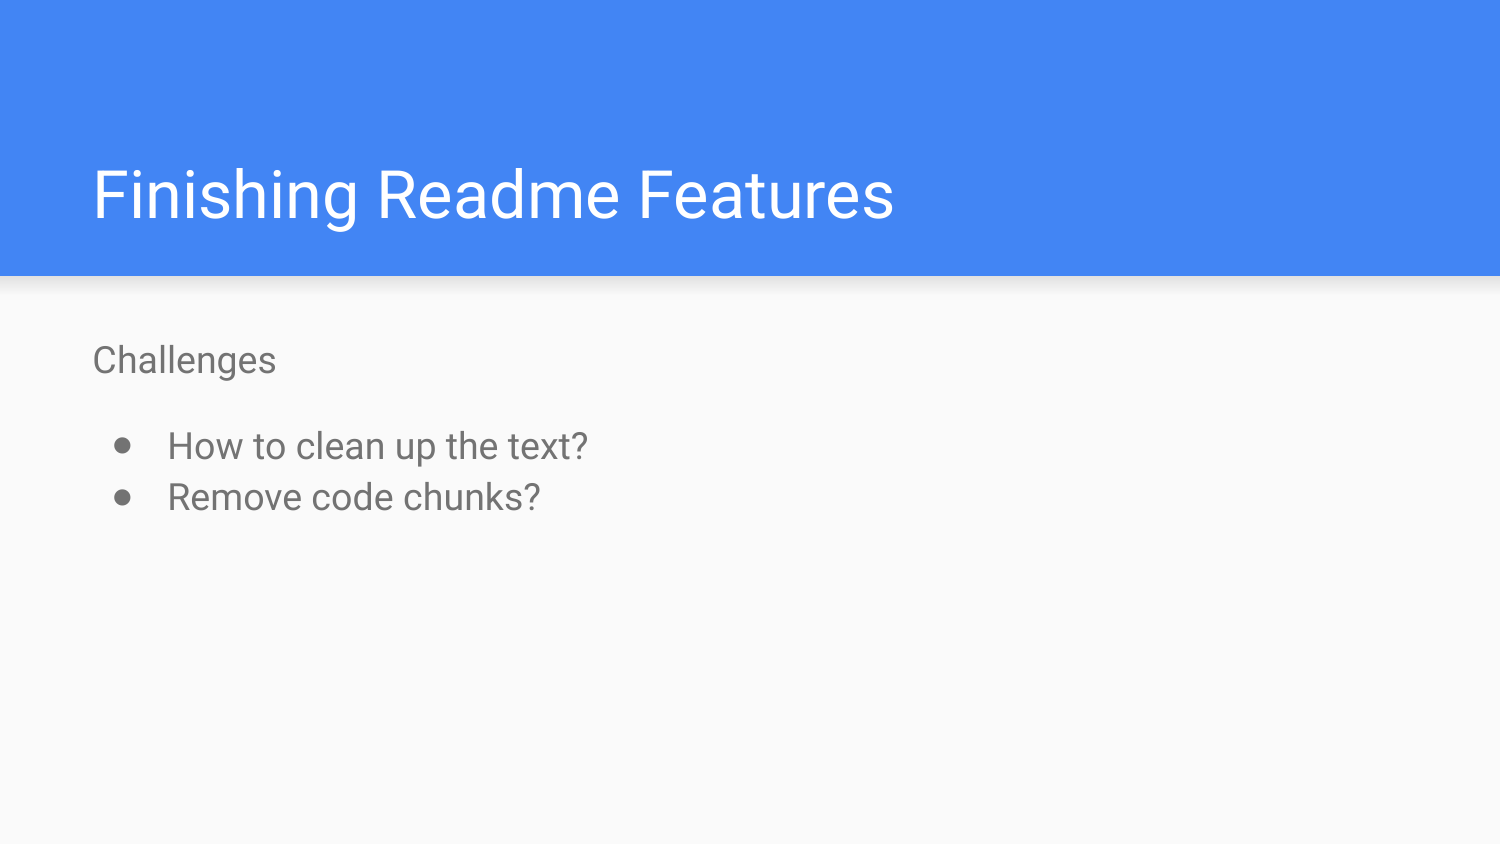

# Finishing Readme Features
Challenges
How to clean up the text?
Remove code chunks?